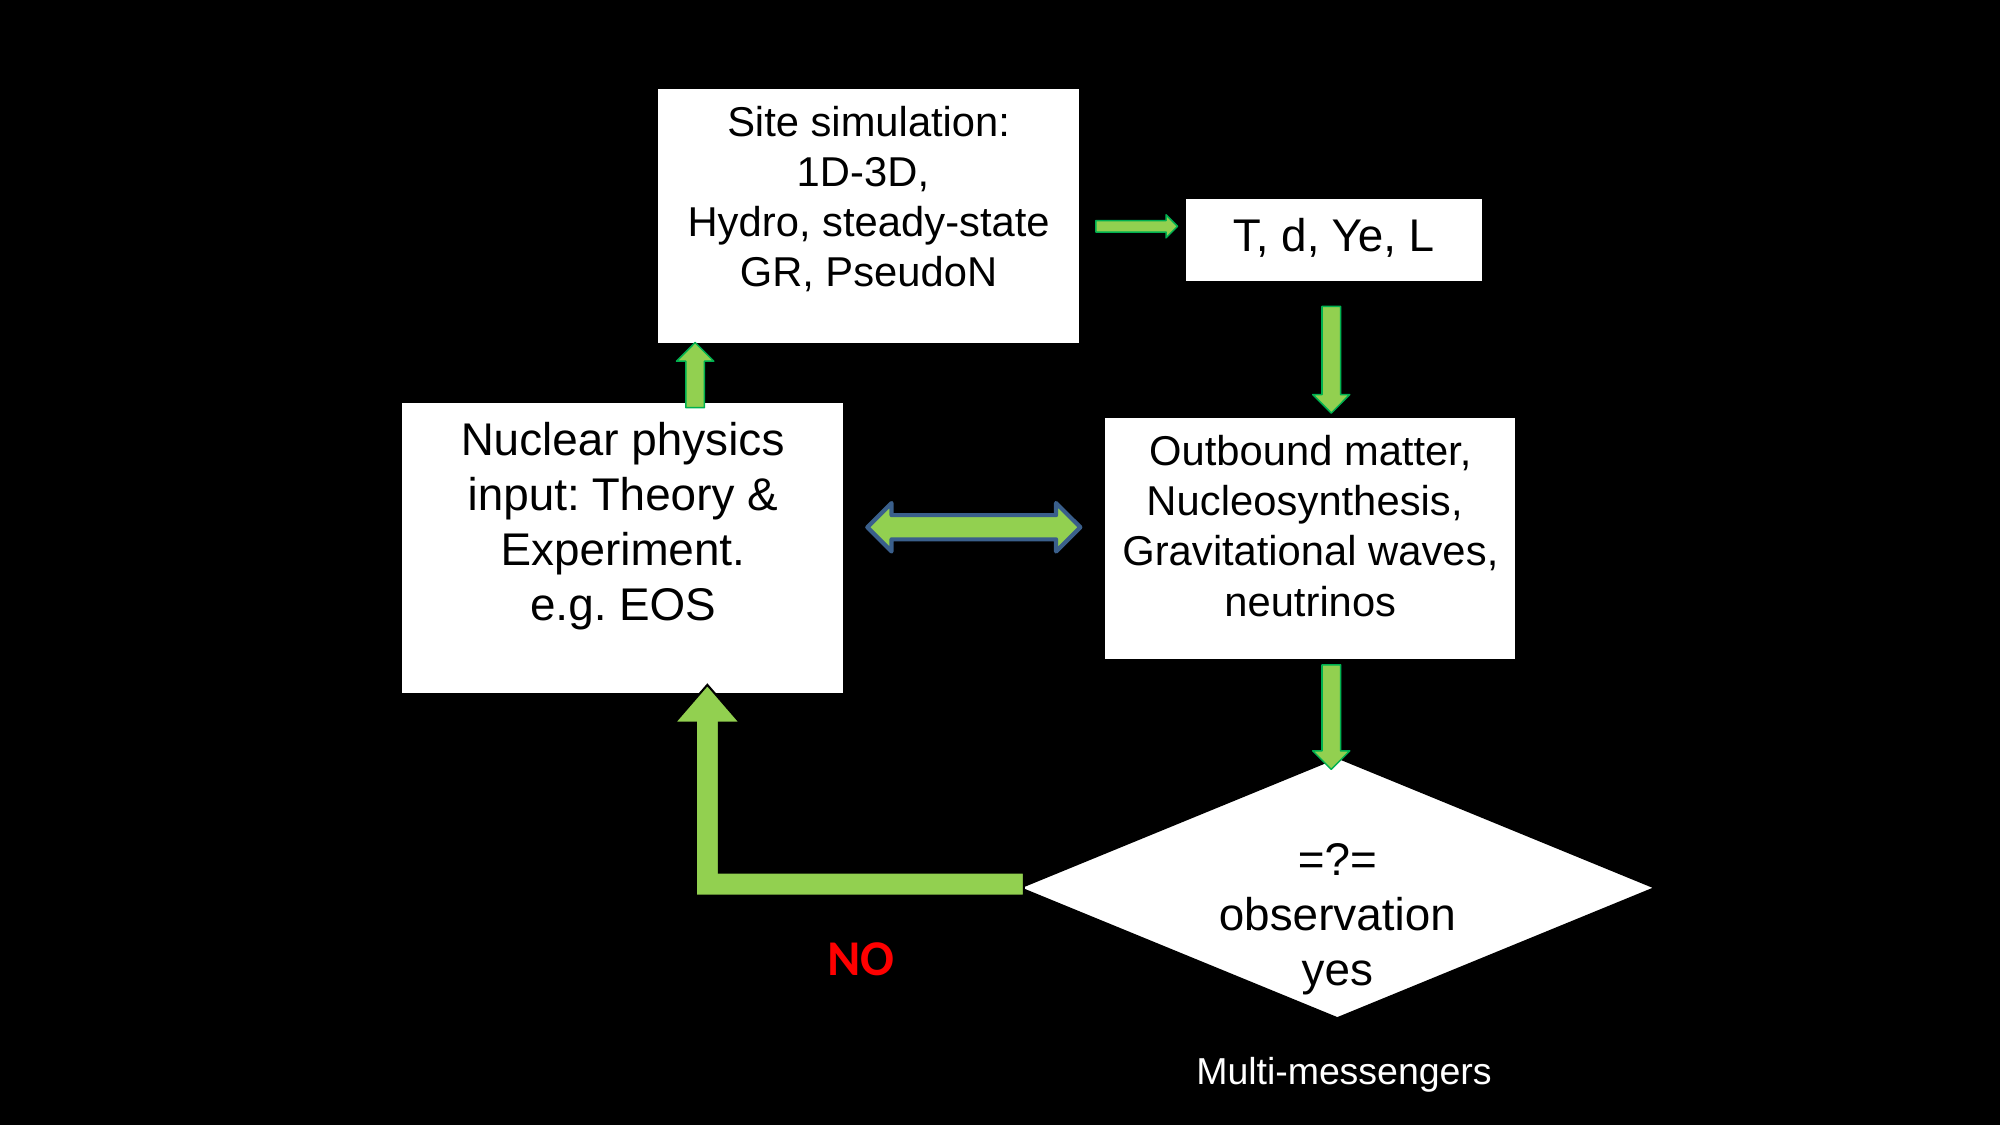

Site simulation:
1D-3D,
Hydro, steady-state
GR, PseudoN
T, d, Ye, L

Nuclear physics input: Theory & Experiment.
e.g. EOS

Outbound matter, Nucleosynthesis,
Gravitational waves, neutrinos

 =?=  observation
yes
NO
Multi-messengers